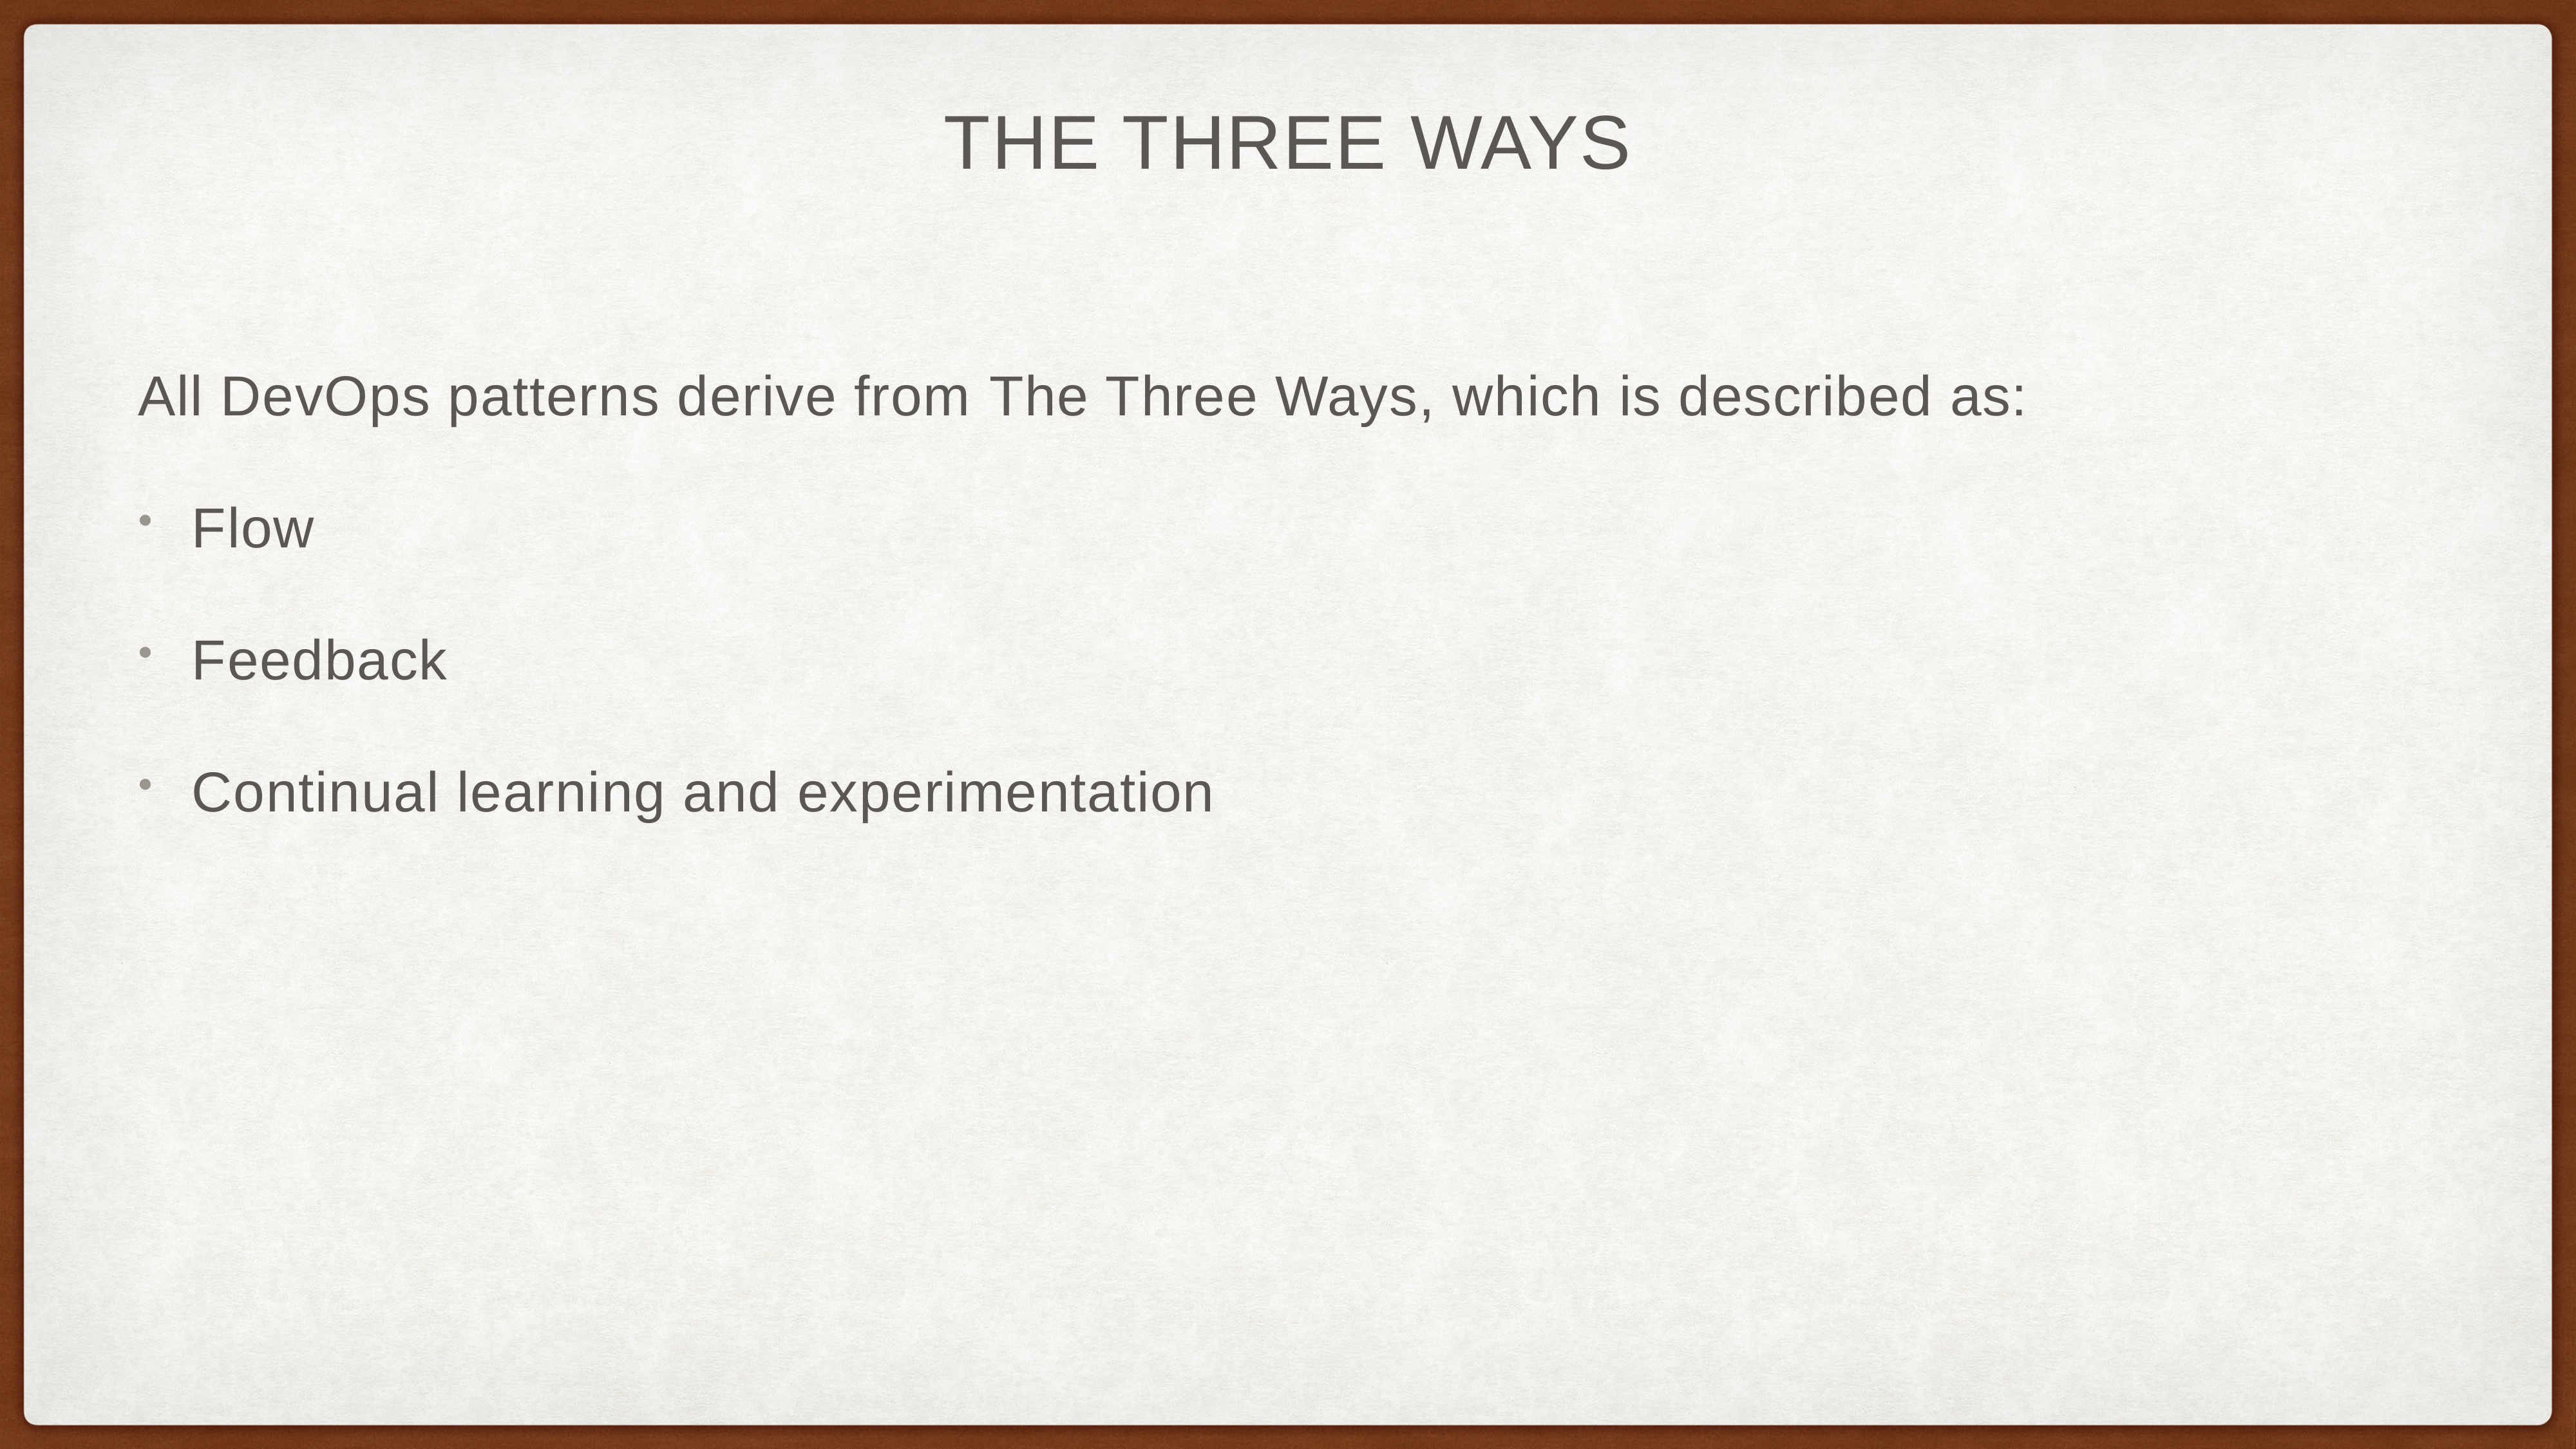

# the three ways
All DevOps patterns derive from The Three Ways, which is described as:
Flow
Feedback
Continual learning and experimentation